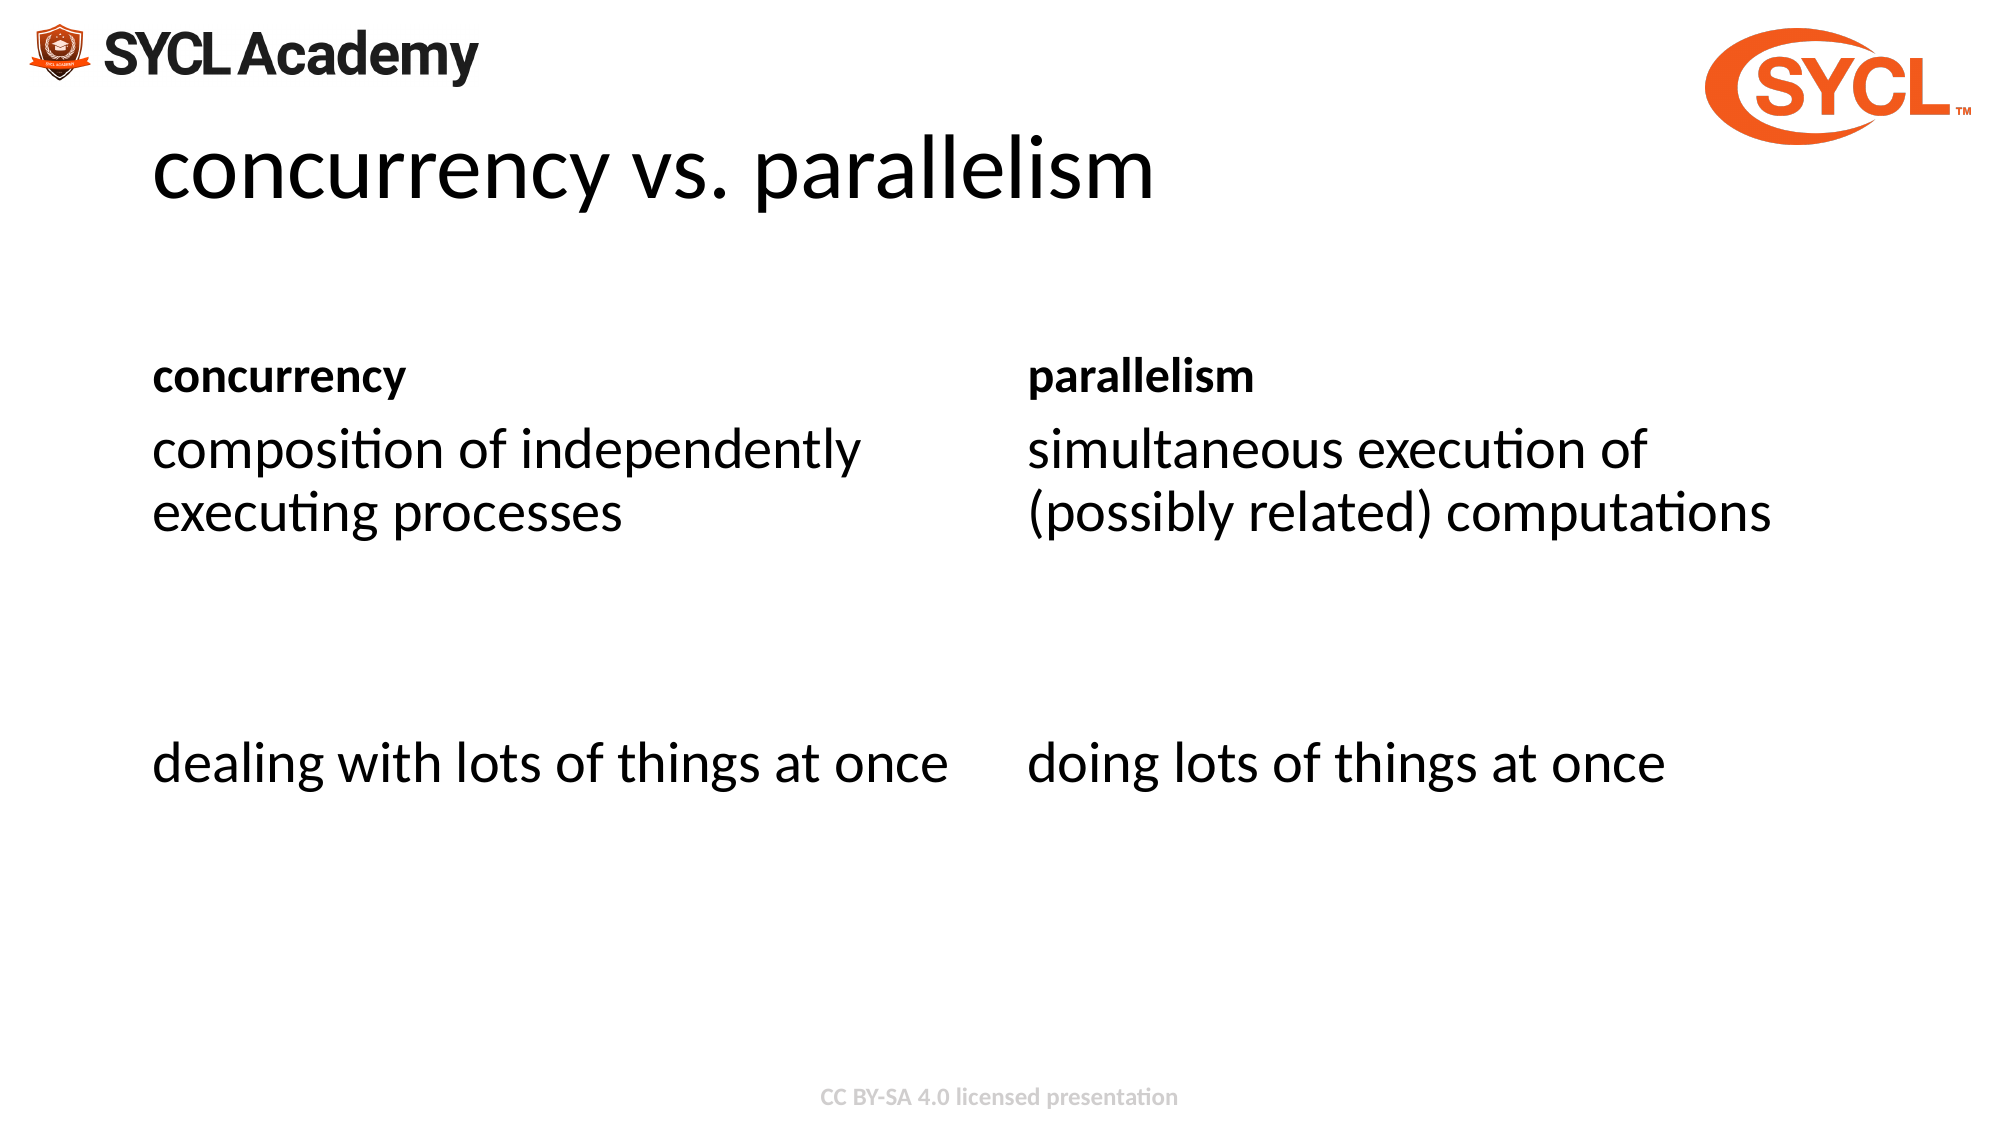

# concurrency vs. parallelism
concurrency
parallelism
composition of independently executing processes

dealing with lots of things at once
simultaneous execution of (possibly related) computations

doing lots of things at once